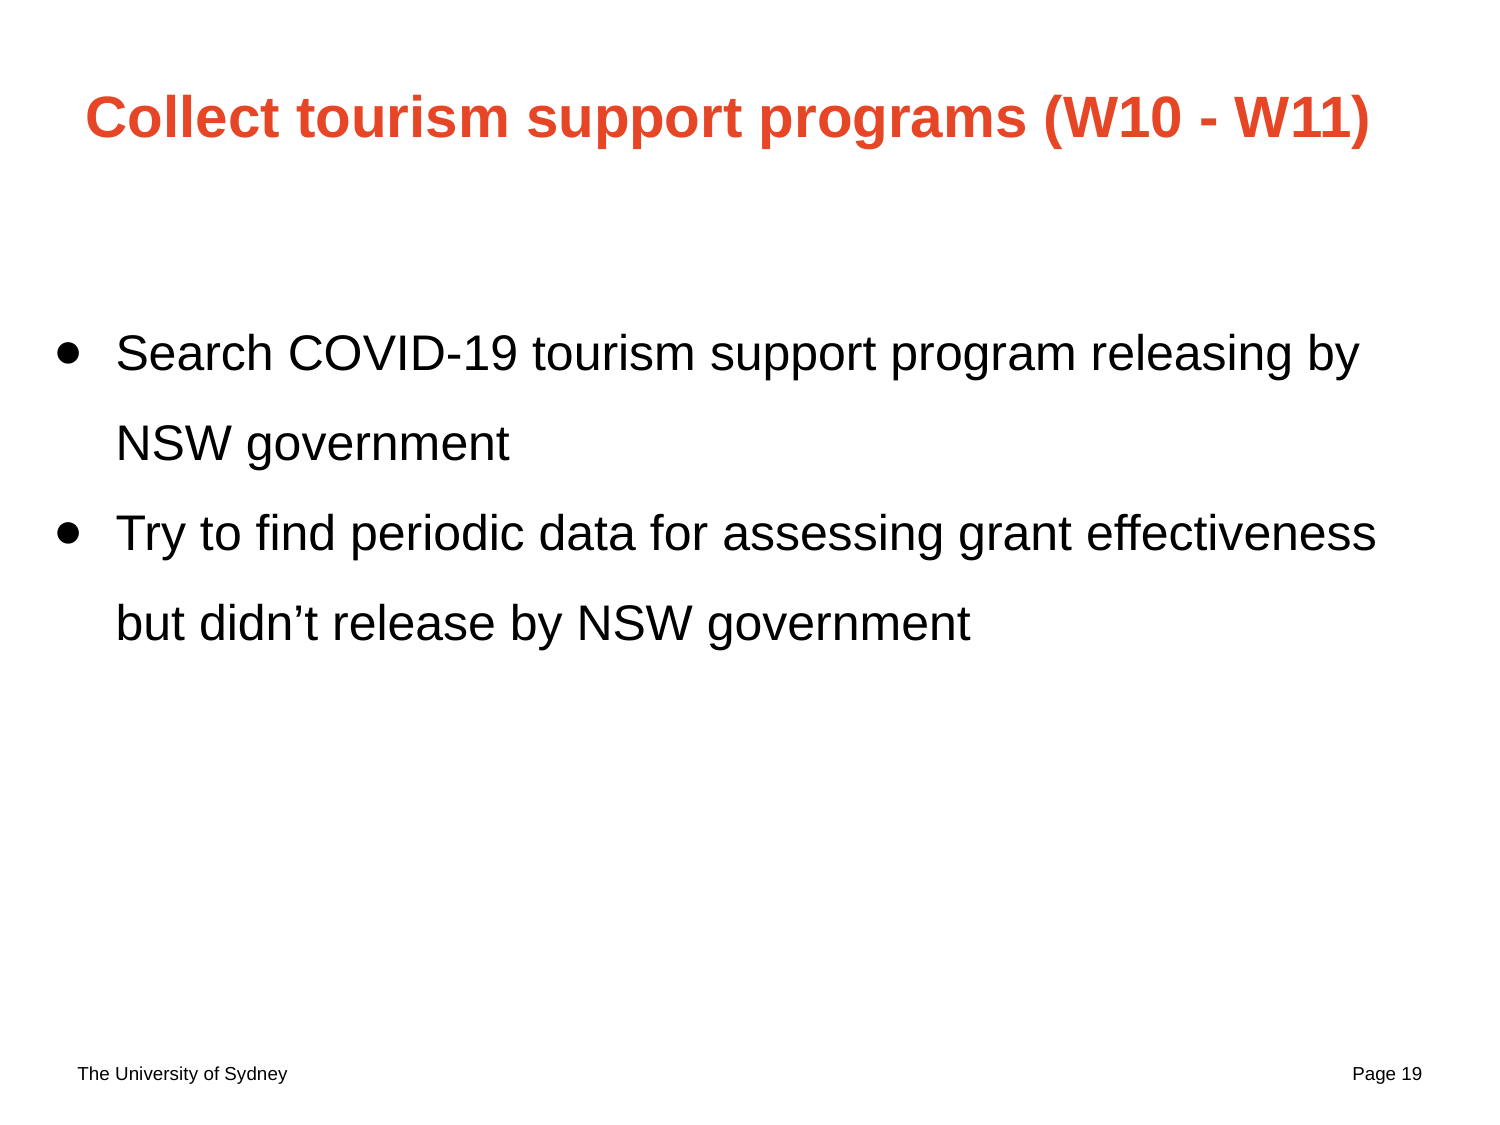

# Collect tourism support programs (W10 - W11)

Search COVID-19 tourism support program releasing by NSW government
Try to find periodic data for assessing grant effectiveness but didn’t release by NSW government